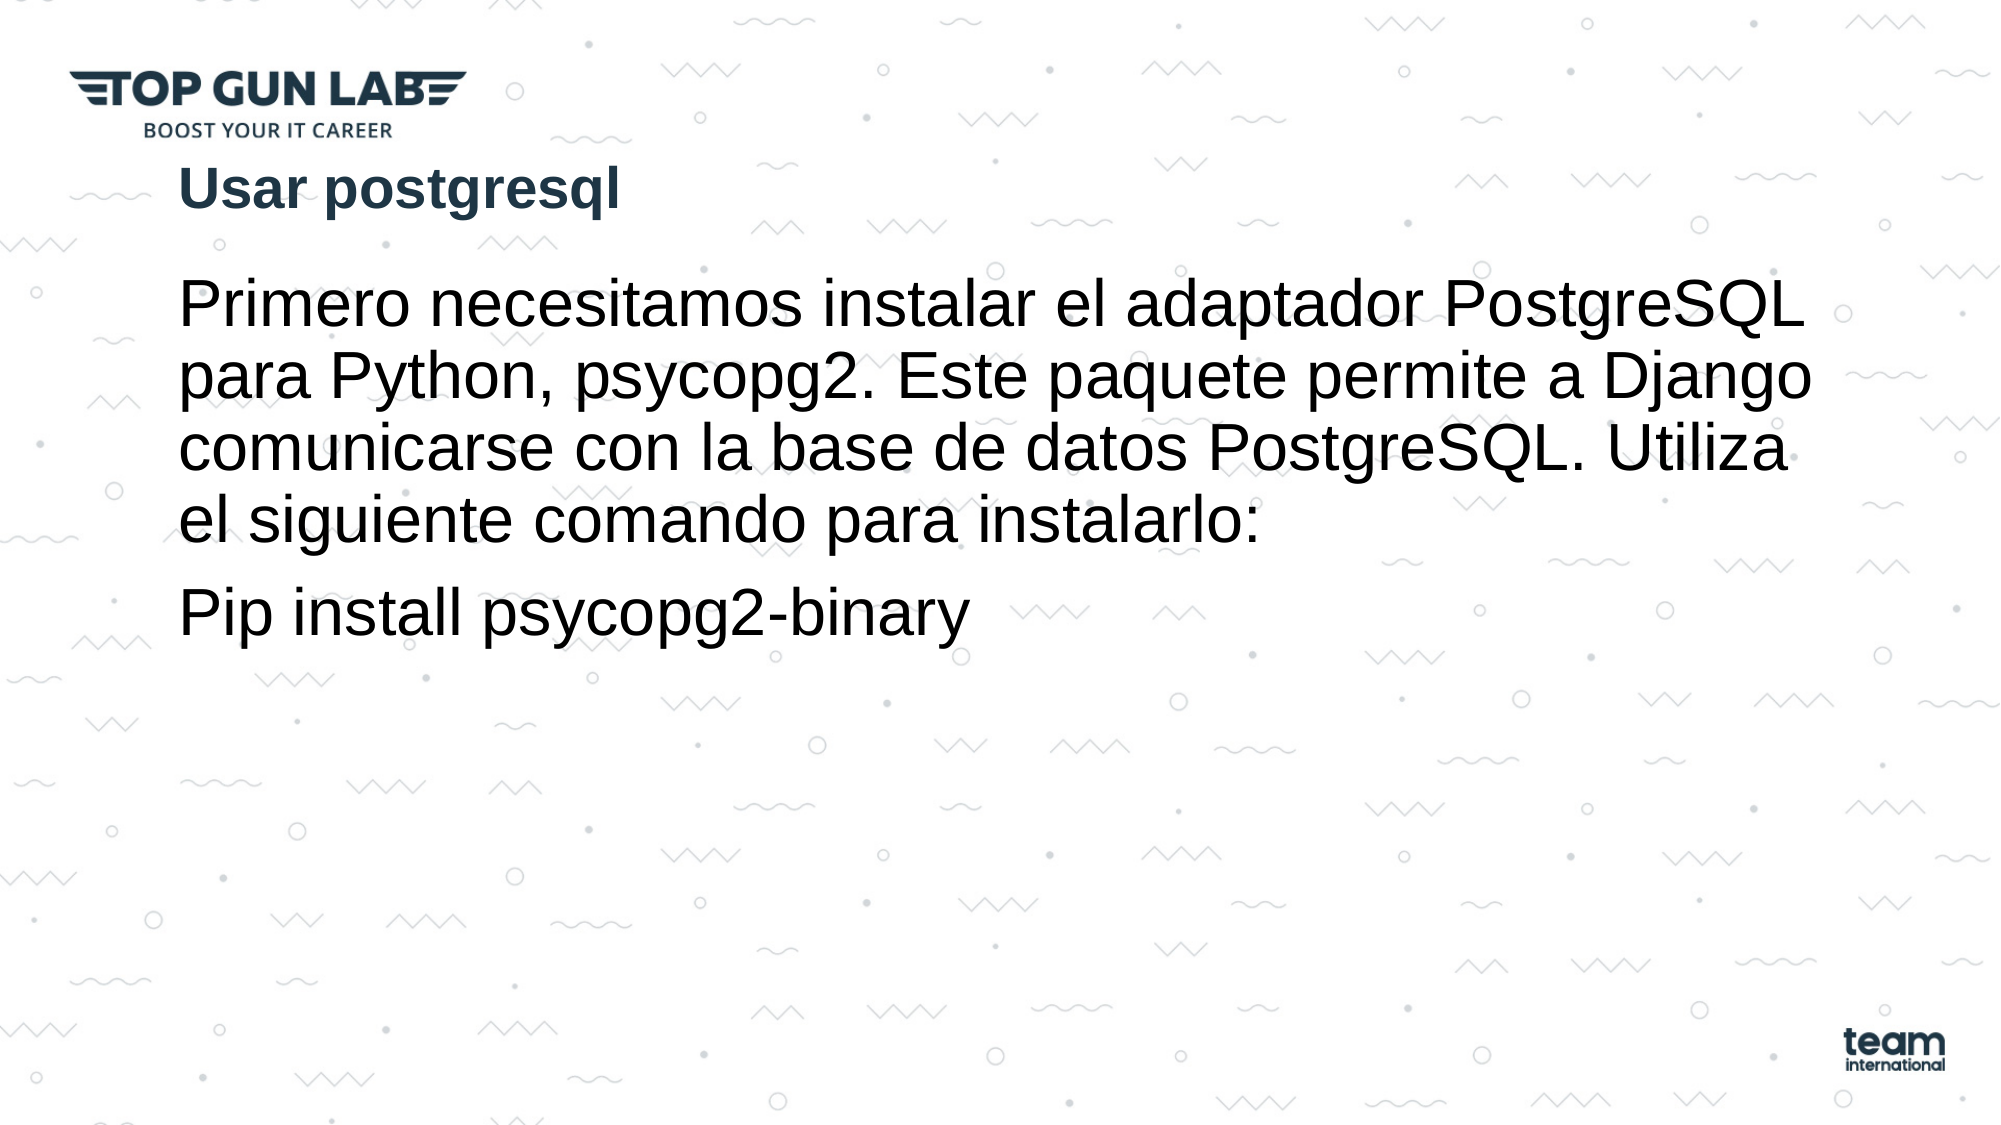

# Usar postgresql
Primero necesitamos instalar el adaptador PostgreSQL para Python, psycopg2. Este paquete permite a Django comunicarse con la base de datos PostgreSQL. Utiliza el siguiente comando para instalarlo:
Pip install psycopg2-binary